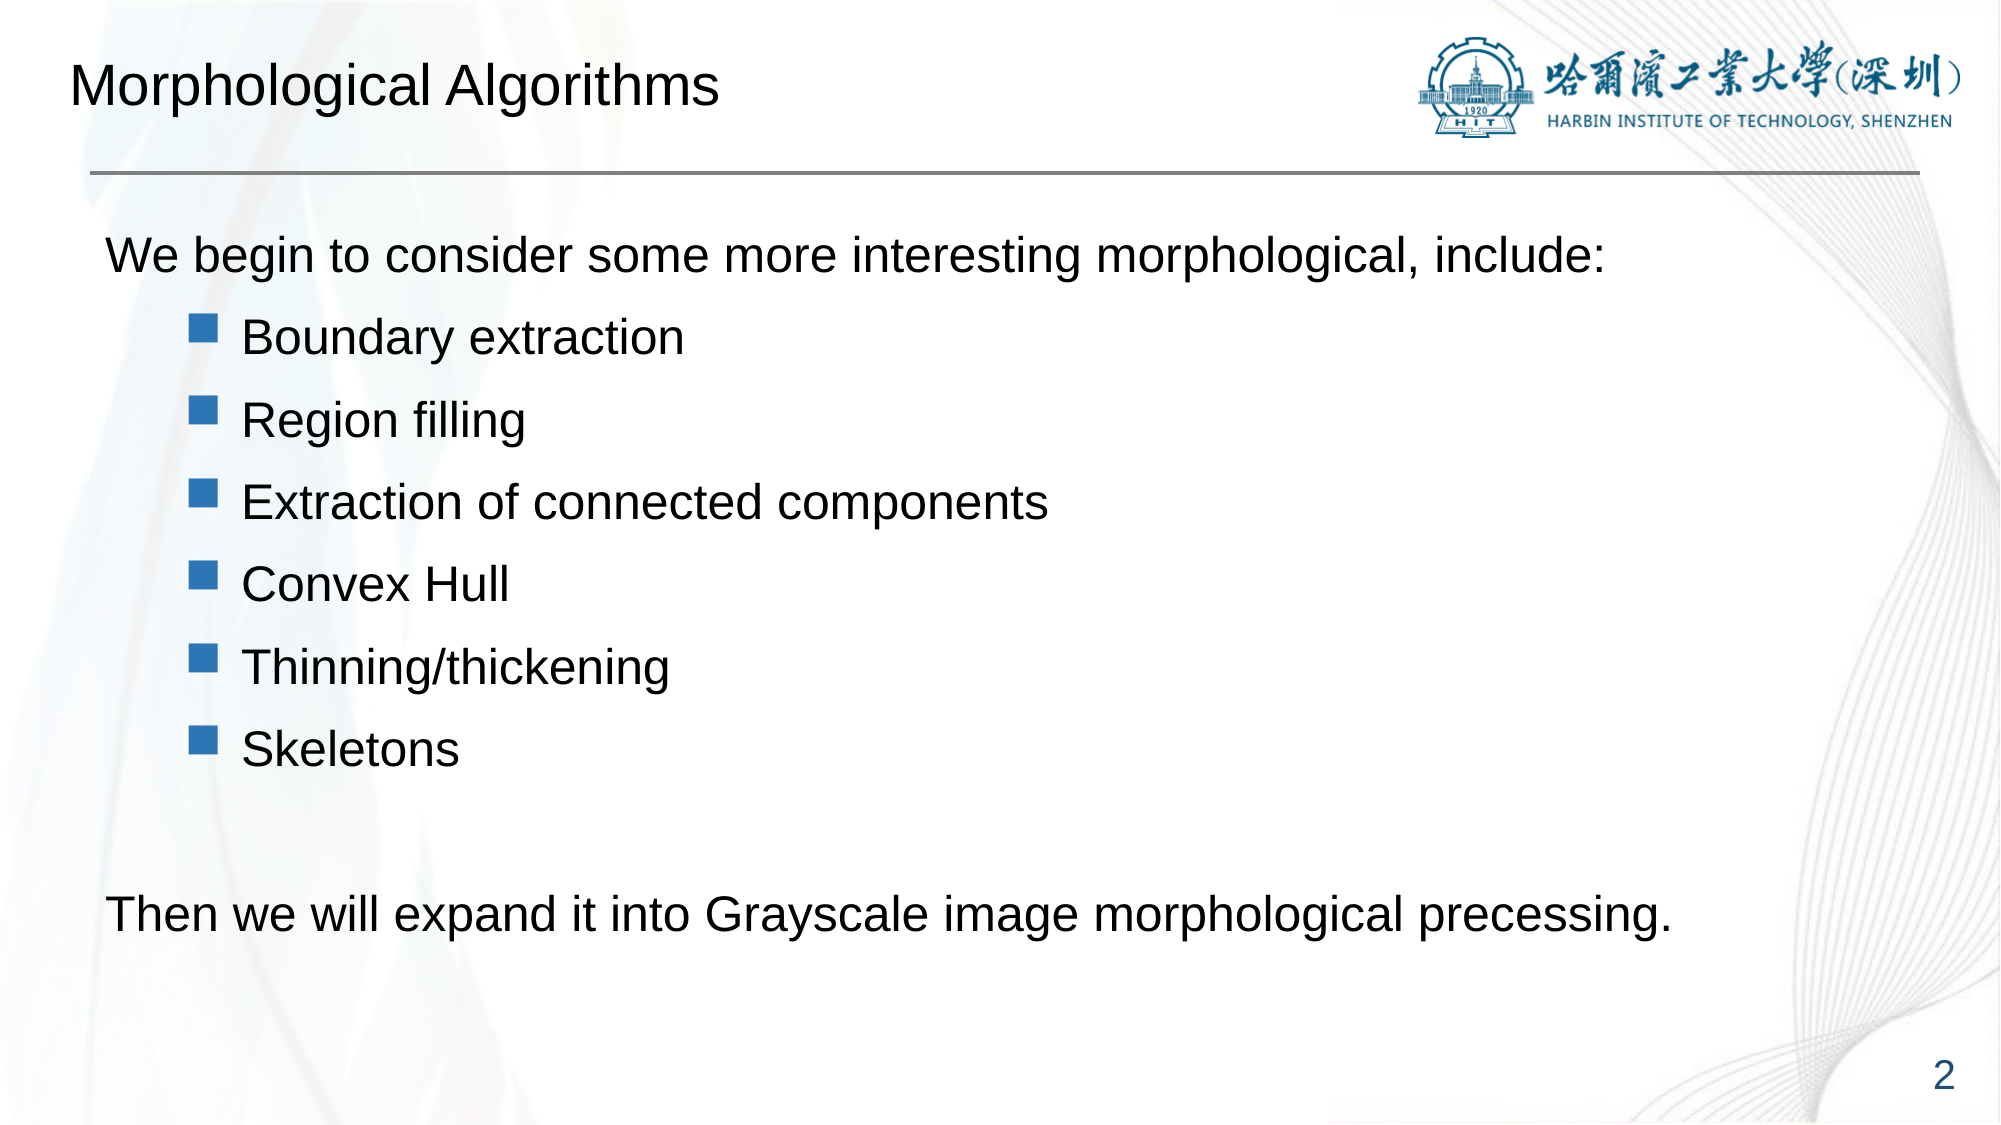

# Morphological Algorithms
We begin to consider some more interesting morphological, include:
Boundary extraction
Region filling
Extraction of connected components
Convex Hull
Thinning/thickening
Skeletons

Then we will expand it into Grayscale image morphological precessing.
2